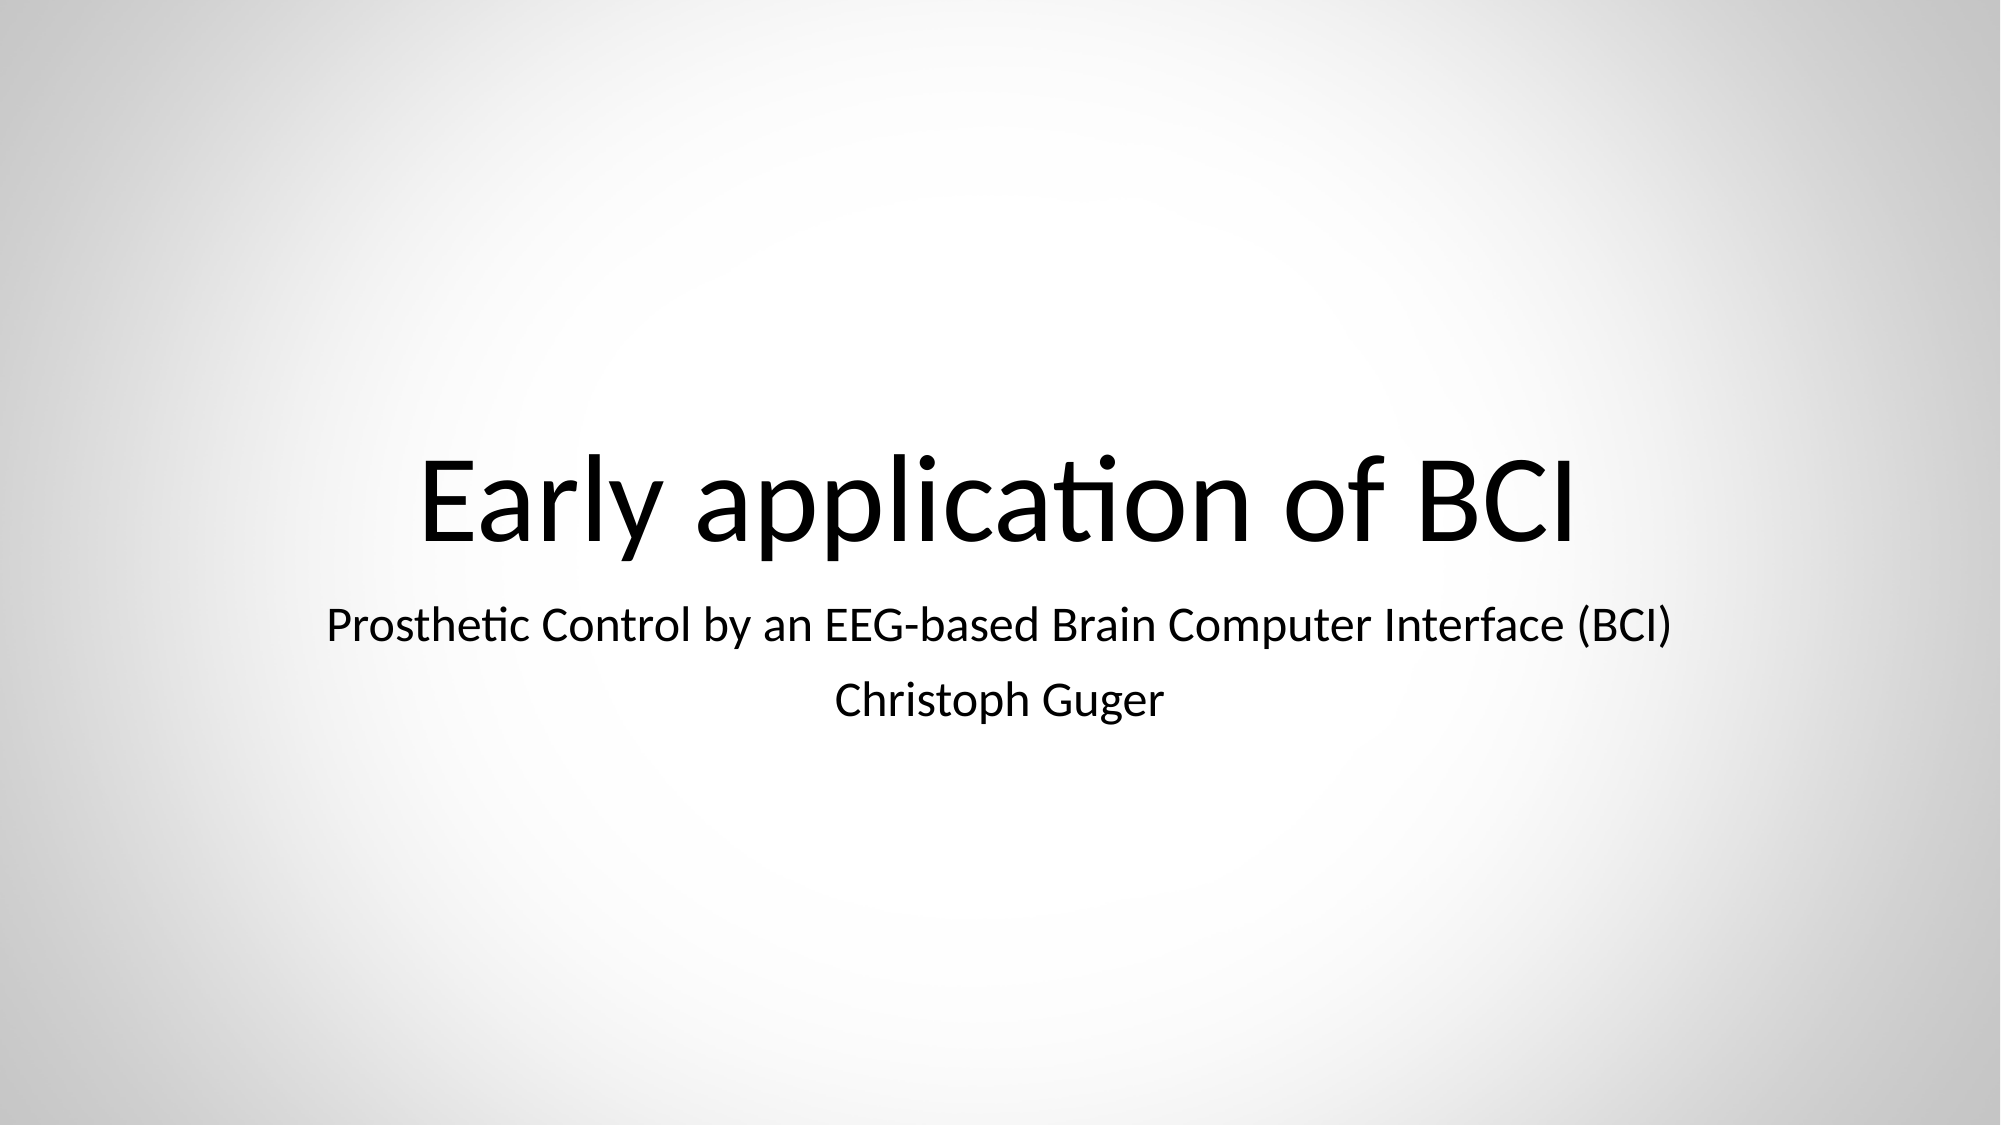

# Early application of BCI
Prosthetic Control by an EEG-based Brain Computer Interface (BCI)
Christoph Guger